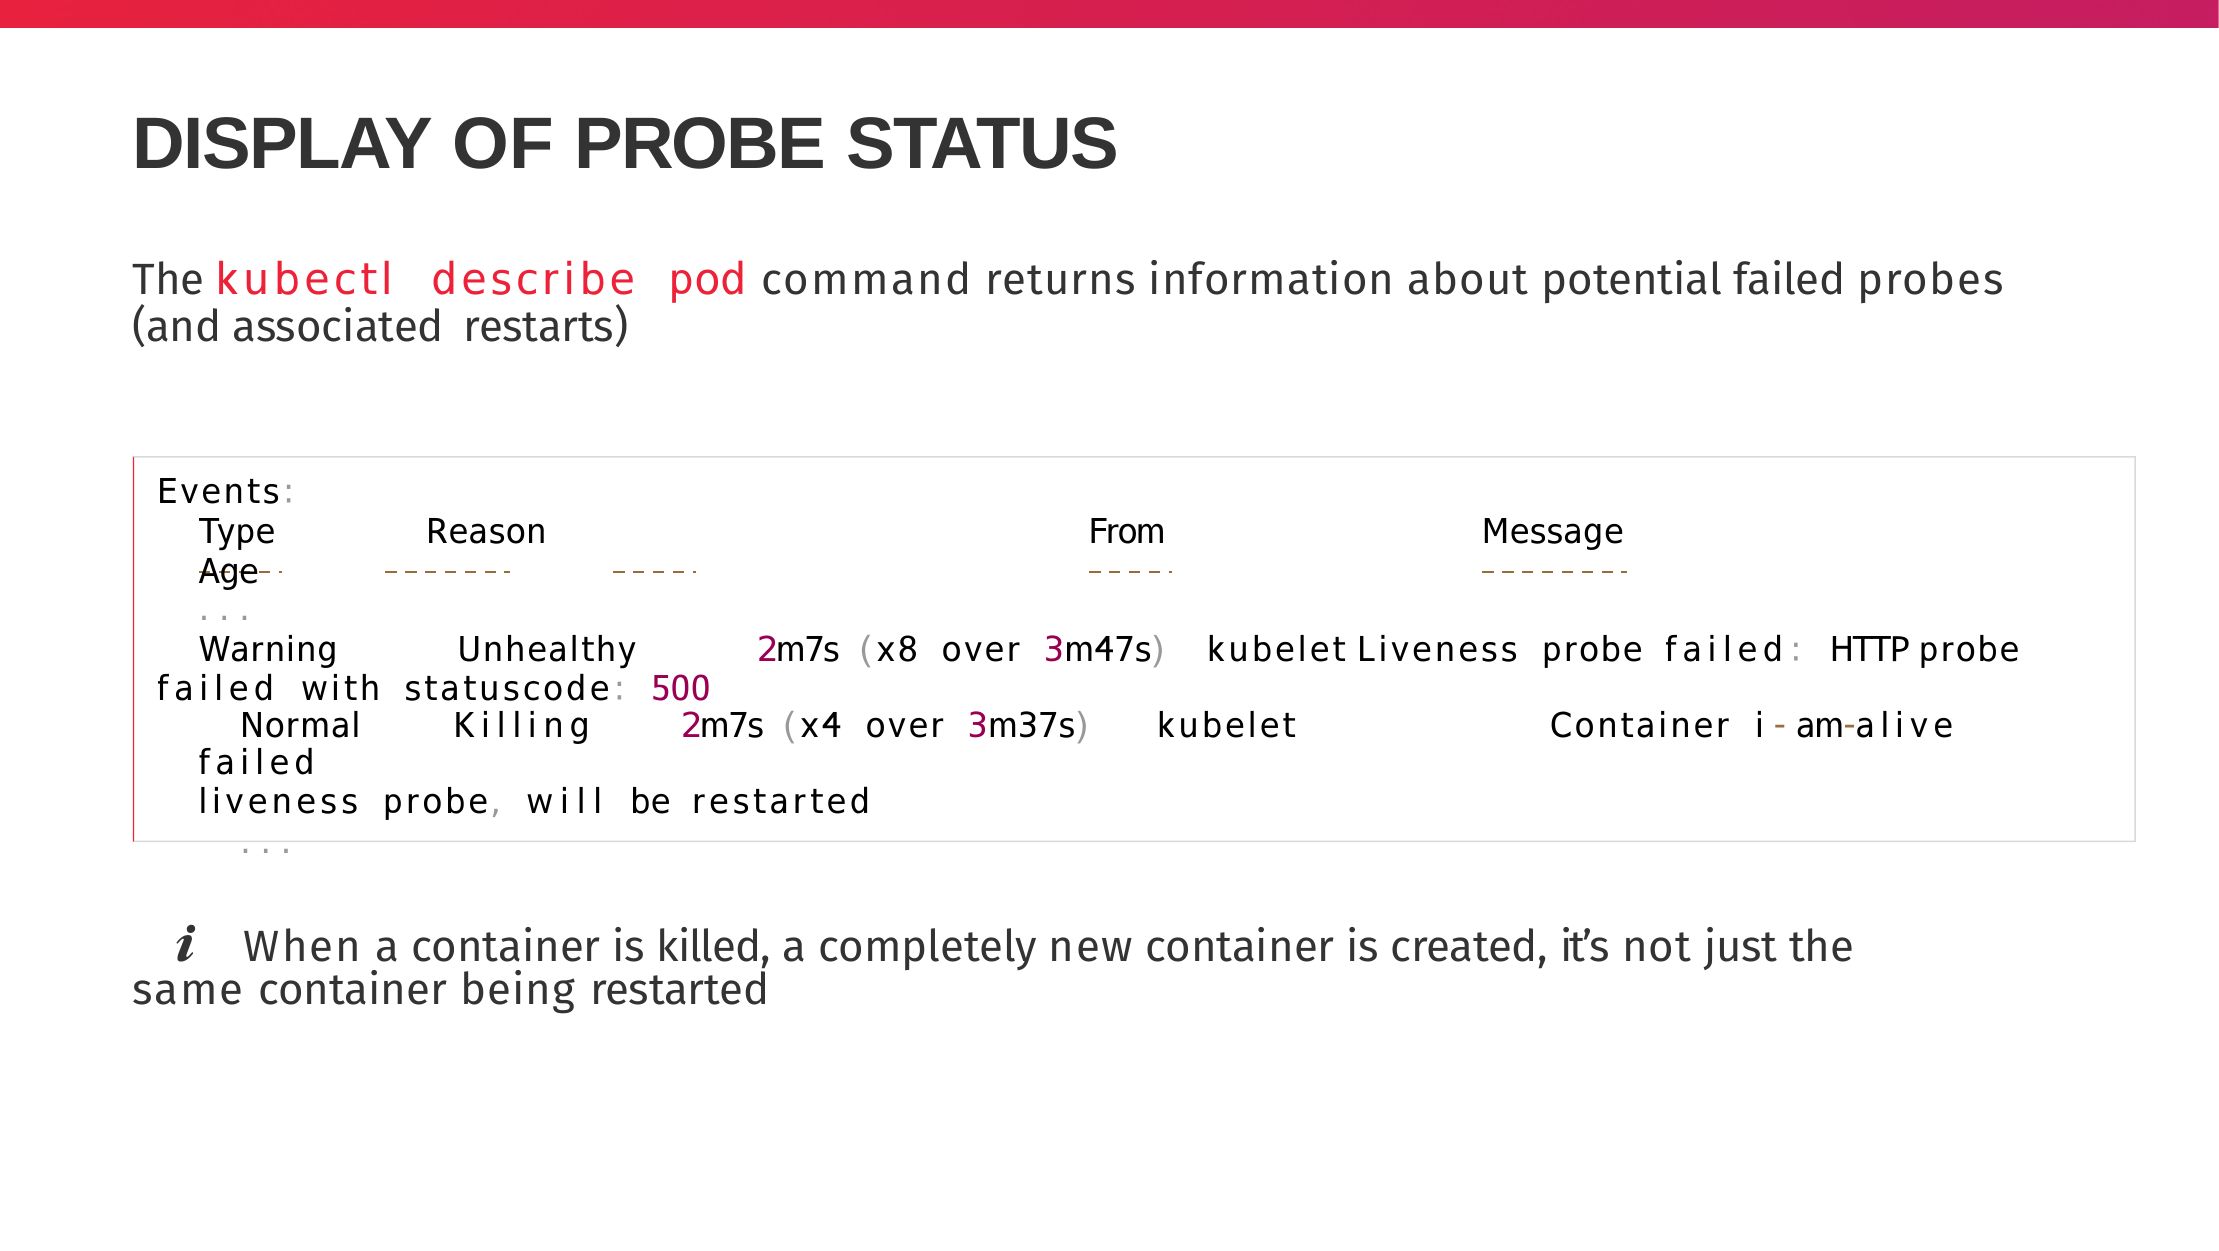

# DISPLAY OF PROBE STATUS
The kubectl	describe	pod command returns information about potential failed probes (and associated restarts)

Events:
Type	Reason	Age
From
Message
...
Warning	Unhealthy	2m7s (x8 over 3m47s)	kubelet	Liveness probe failed: HTTP probe failed with statuscode: 500
Normal	Killing	2m7s (x4 over 3m37s)	kubelet	Container  i-am-alive  failed
liveness probe, will be restarted
...

ℹ When a container is killed, a completely new container is created, it’s not just the same container being restarted